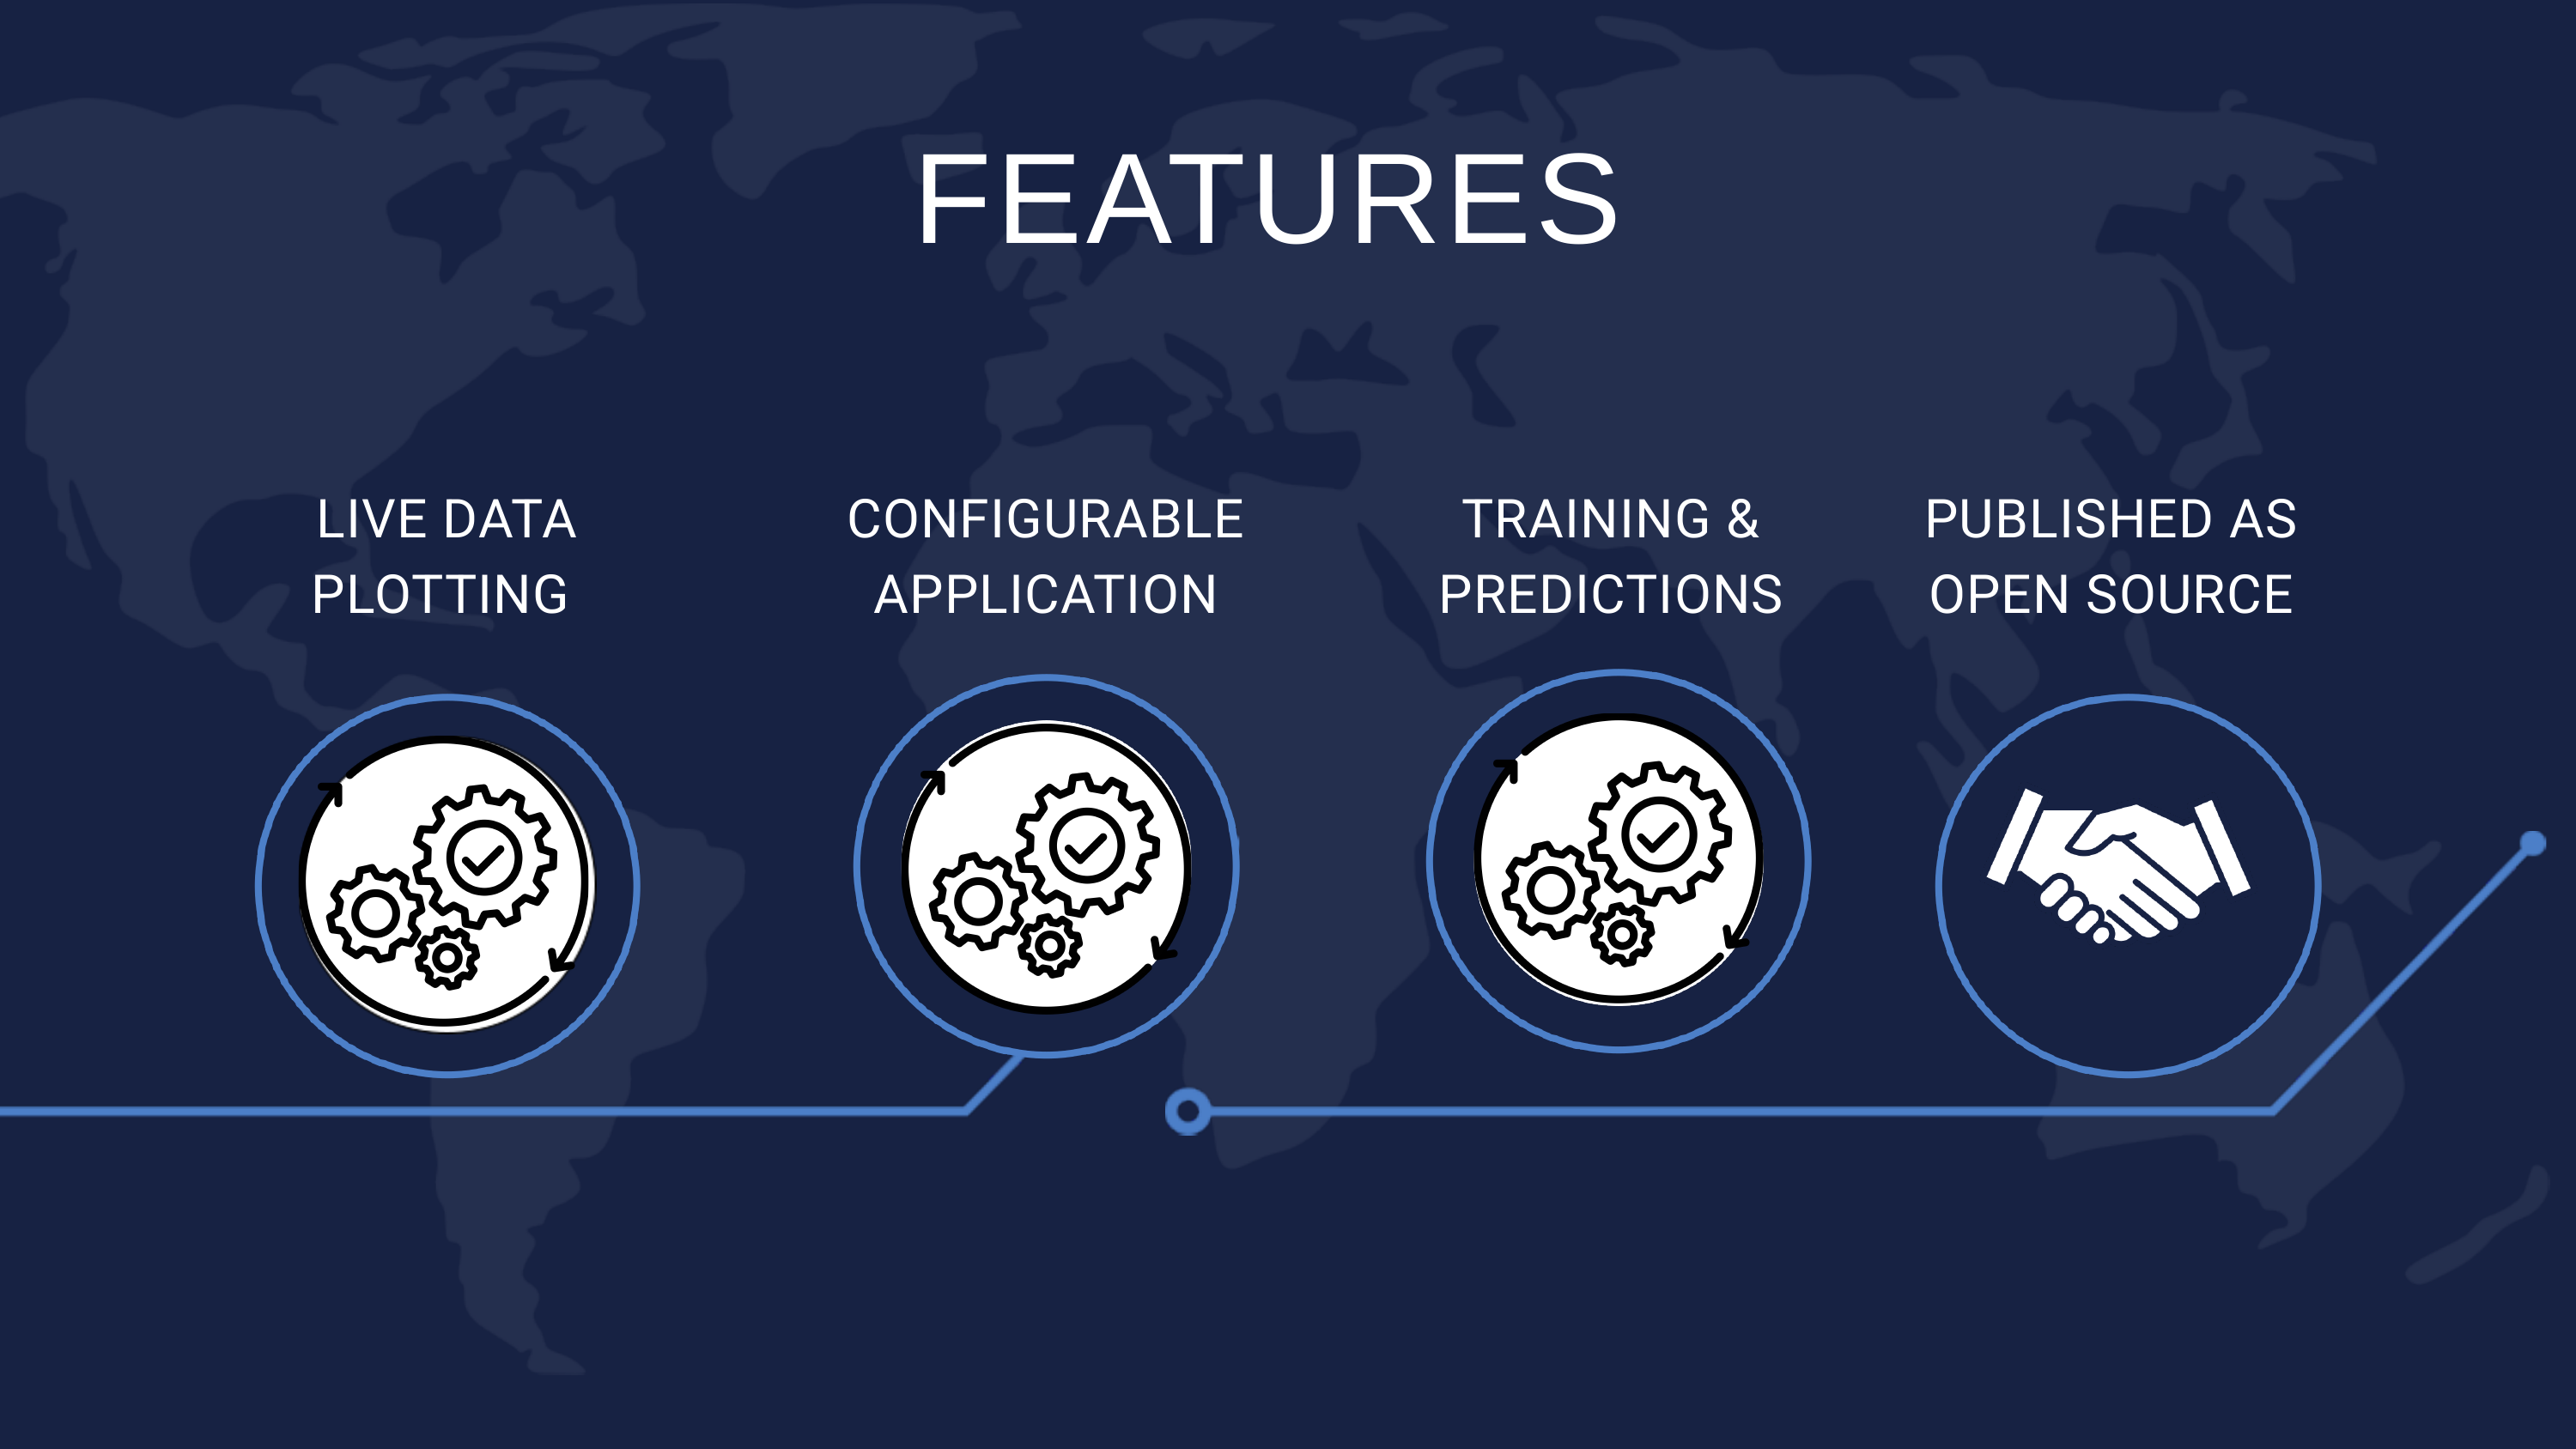

FEATURES

LIVE DATA PLOTTING
CONFIGURABLE APPLICATION
TRAINING &
PREDICTIONS
PUBLISHED AS
OPEN SOURCE